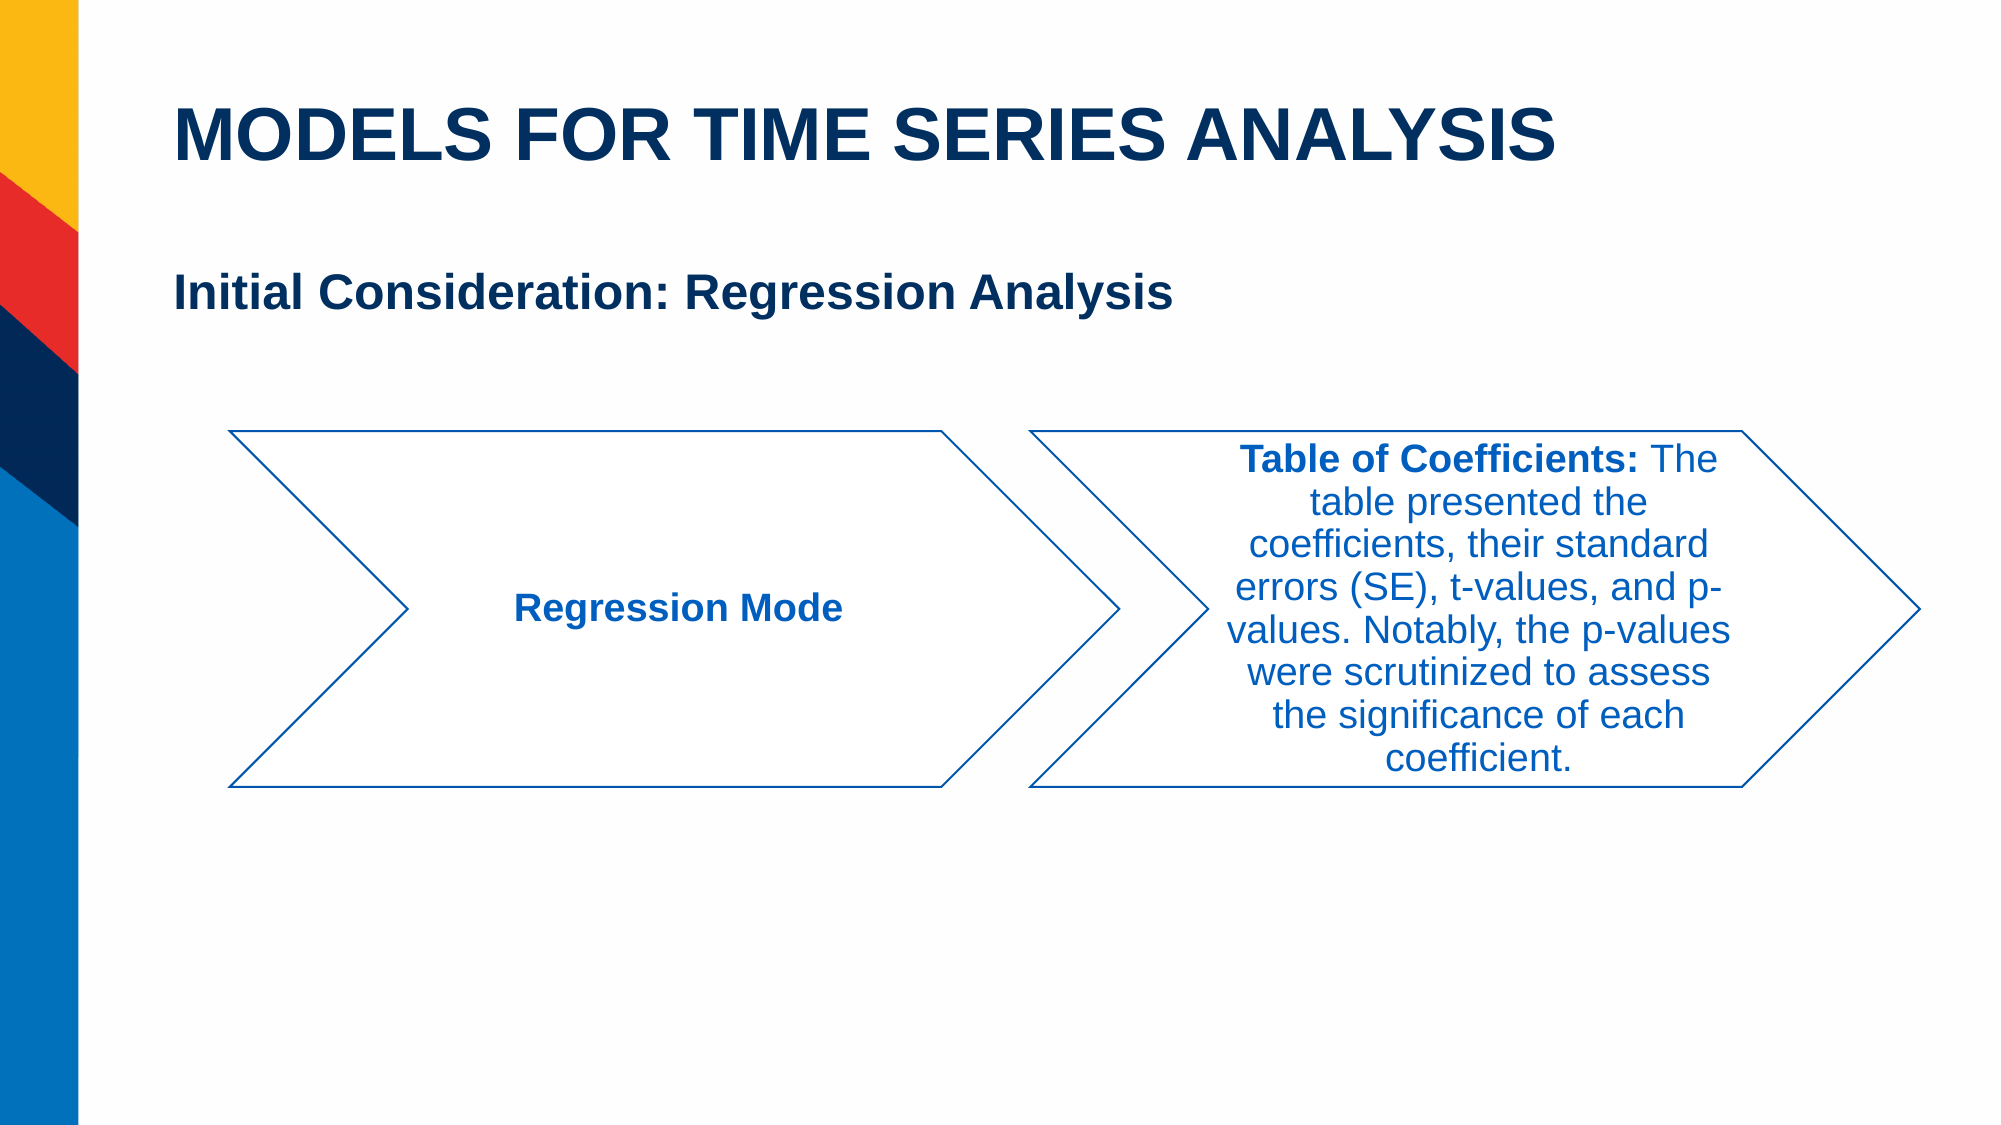

Regression Mode
Table of Coefficients: The table presented the coefficients, their standard errors (SE), t-values, and p-values. Notably, the p-values were scrutinized to assess the significance of each coefficient.
# Models for Time Series Analysis
Initial Consideration: Regression Analysis